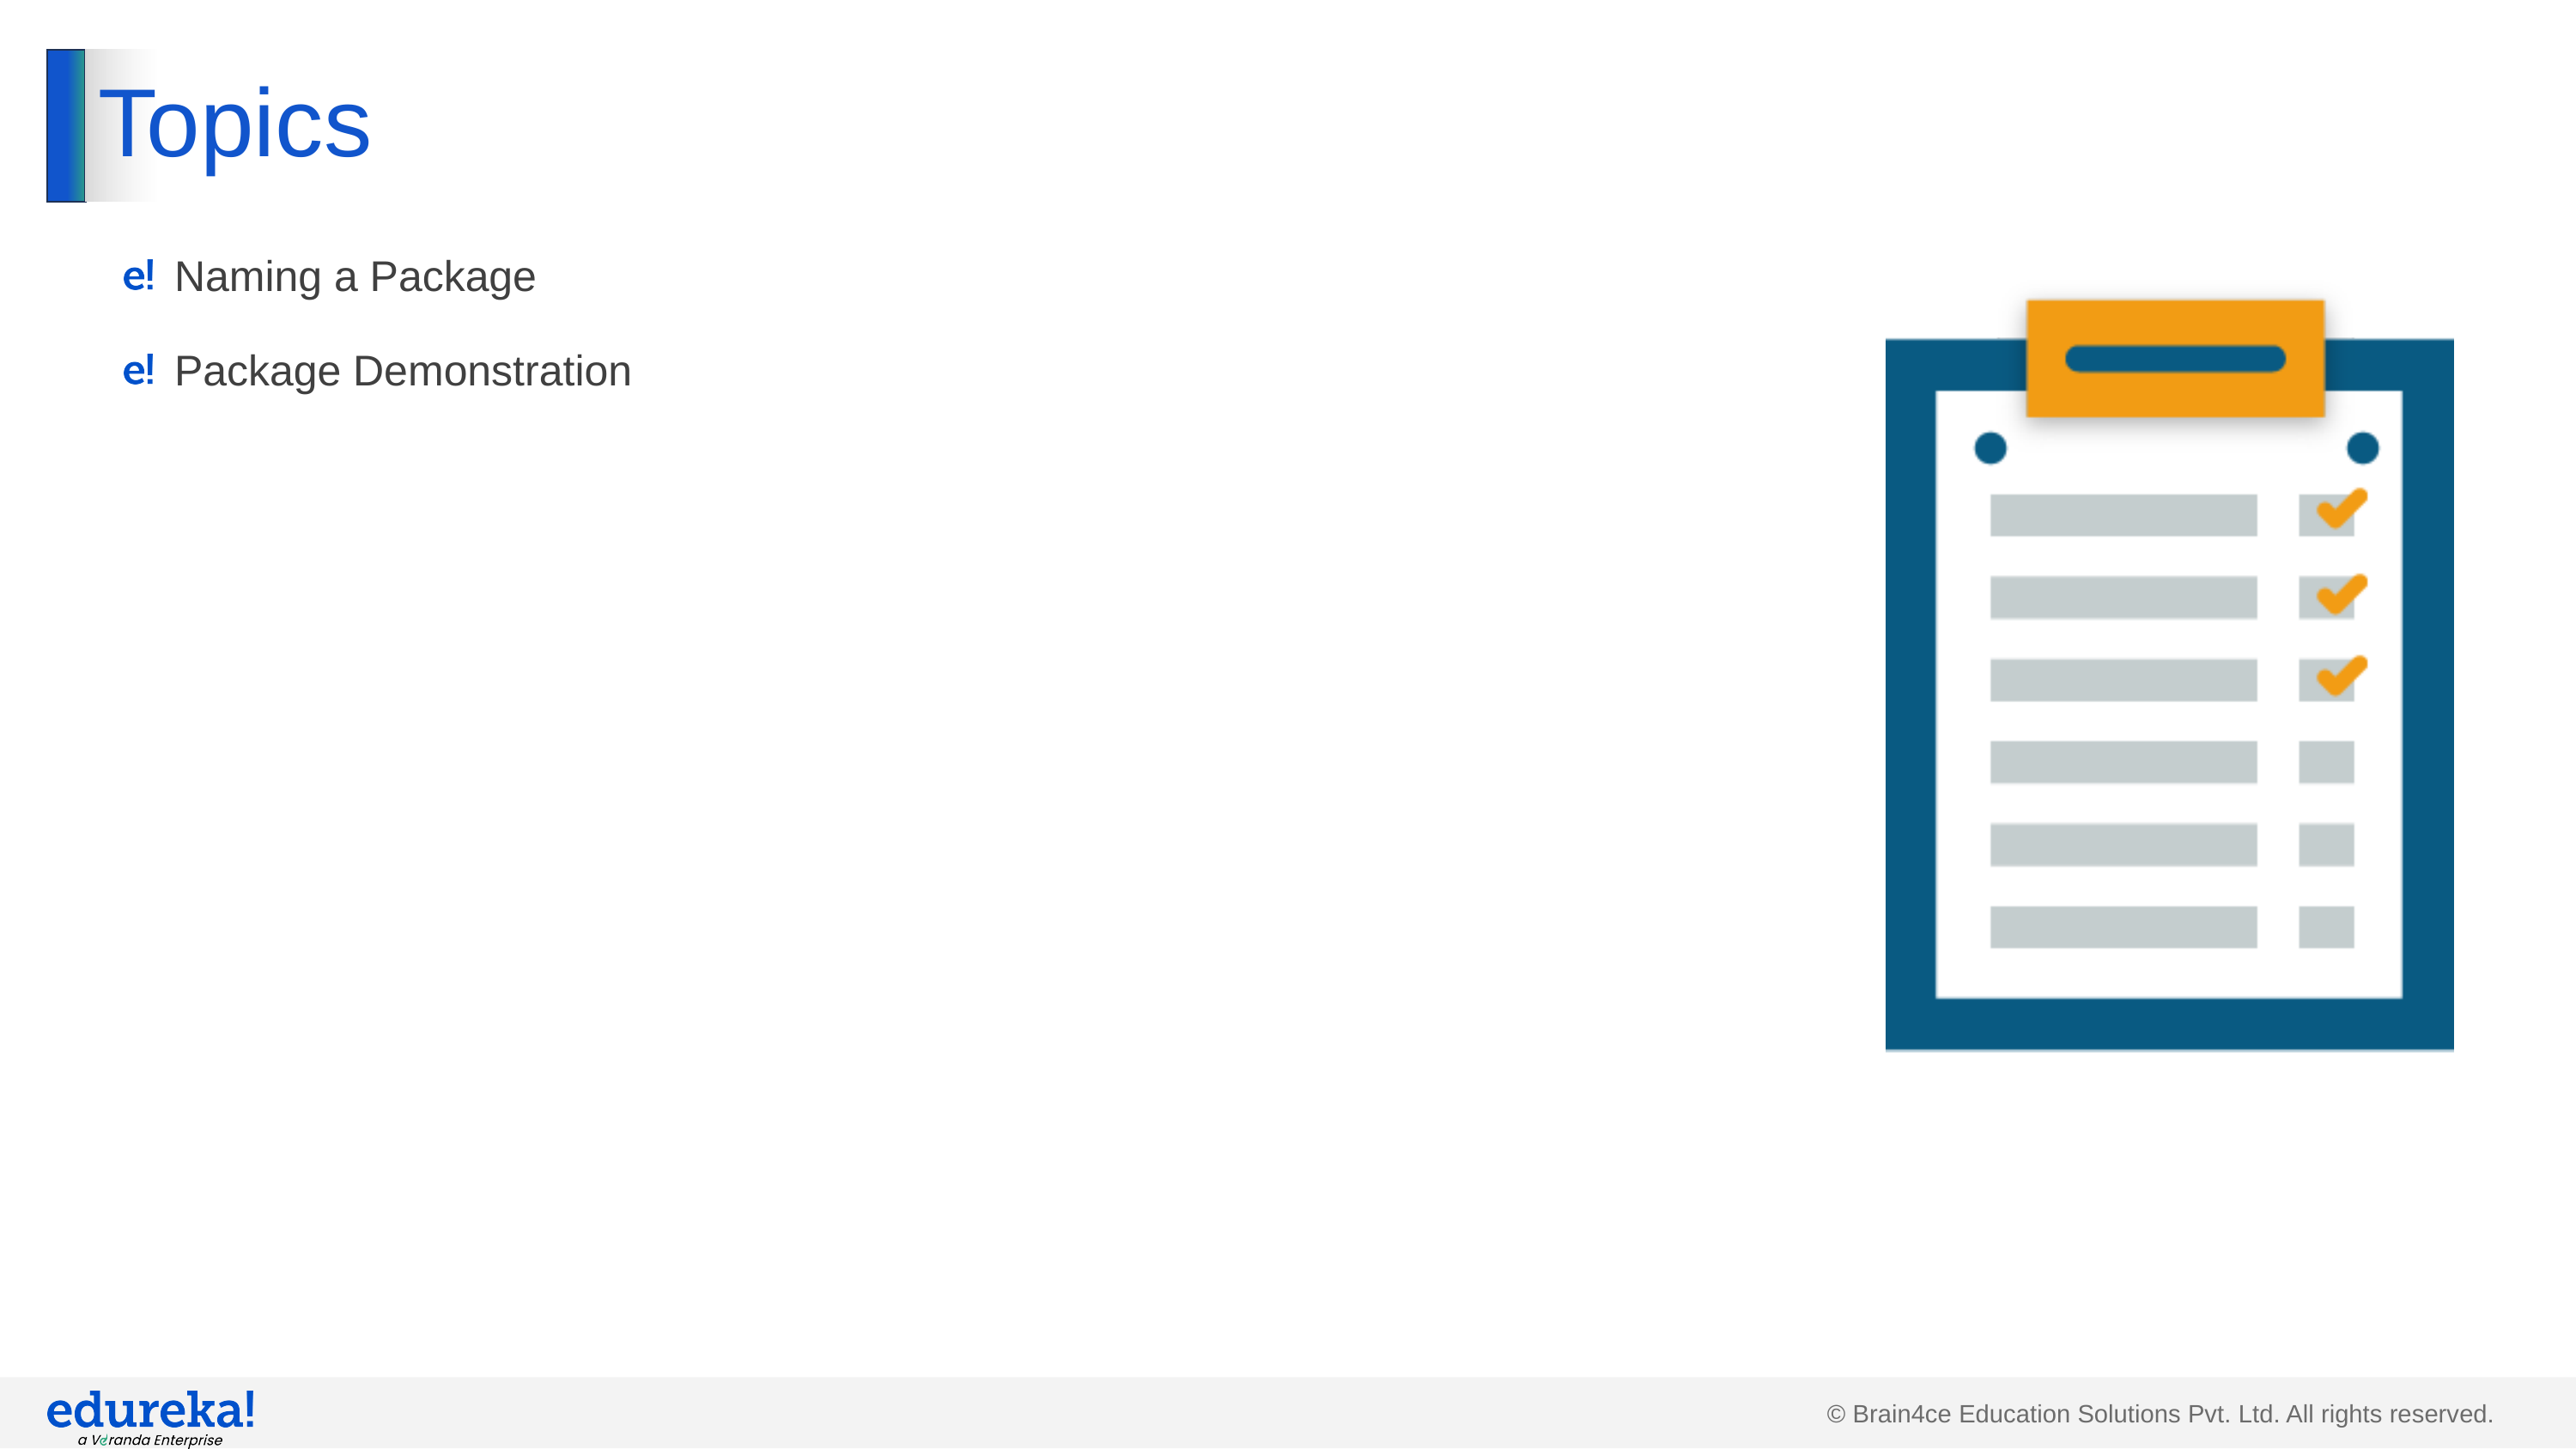

# Topics
Naming a Package
Package Demonstration